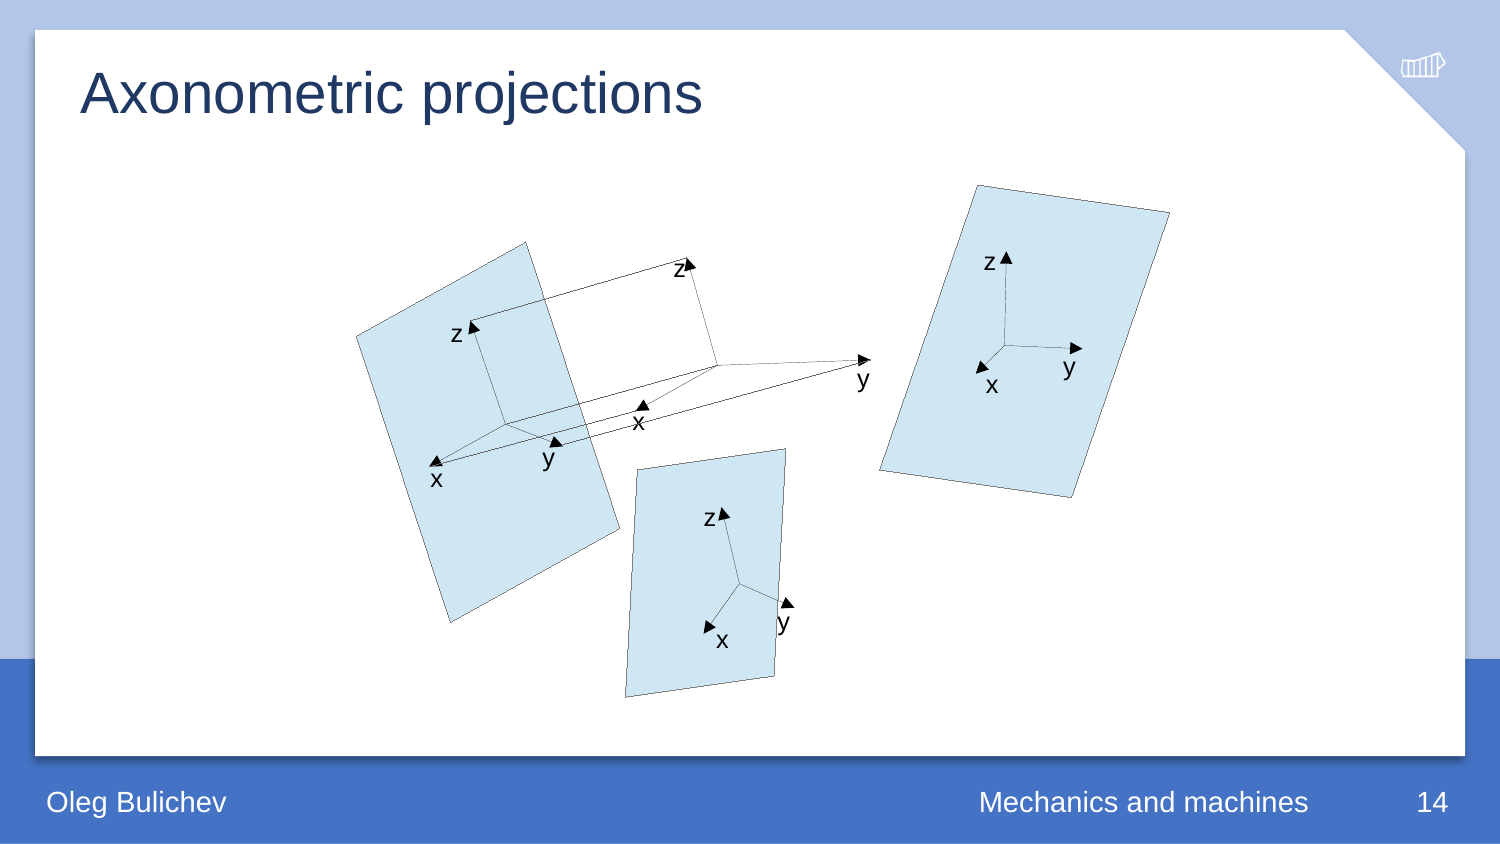

# Axonometric projections

z
y
x
z

y

x

z

y
x

z
y
x